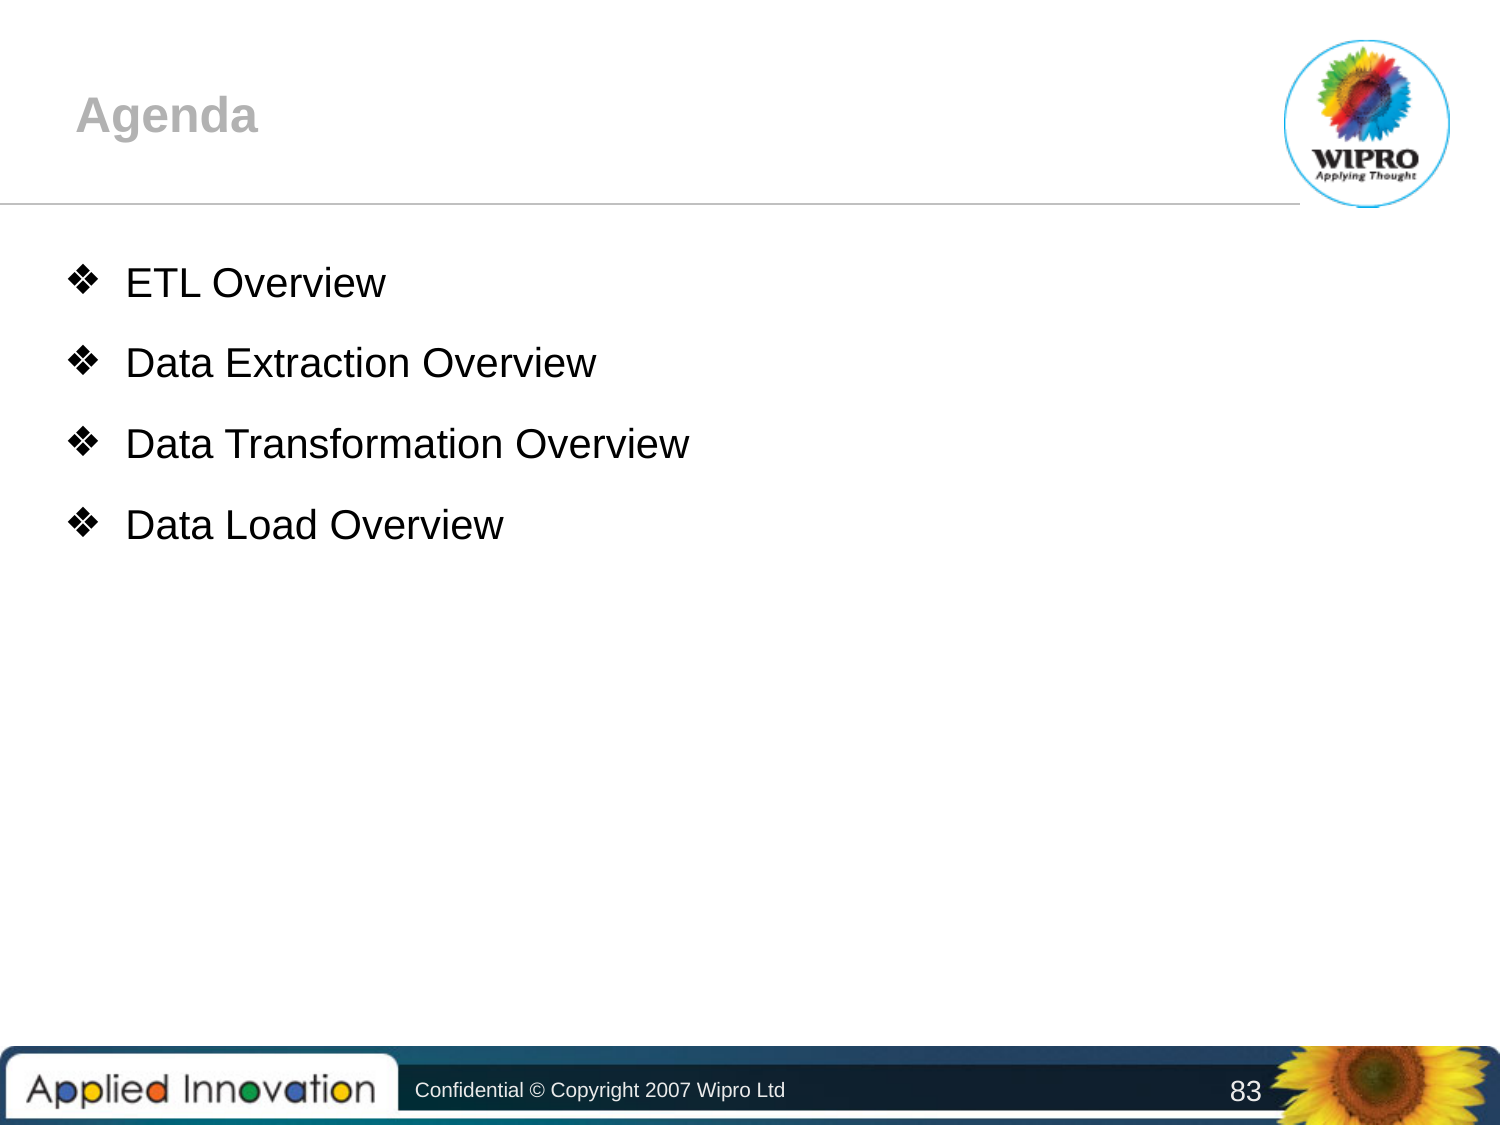

Agenda

ETL Overview
Data Extraction Overview
Data Transformation Overview
Data Load Overview

Confidential © Copyright 2007 Wipro Ltd